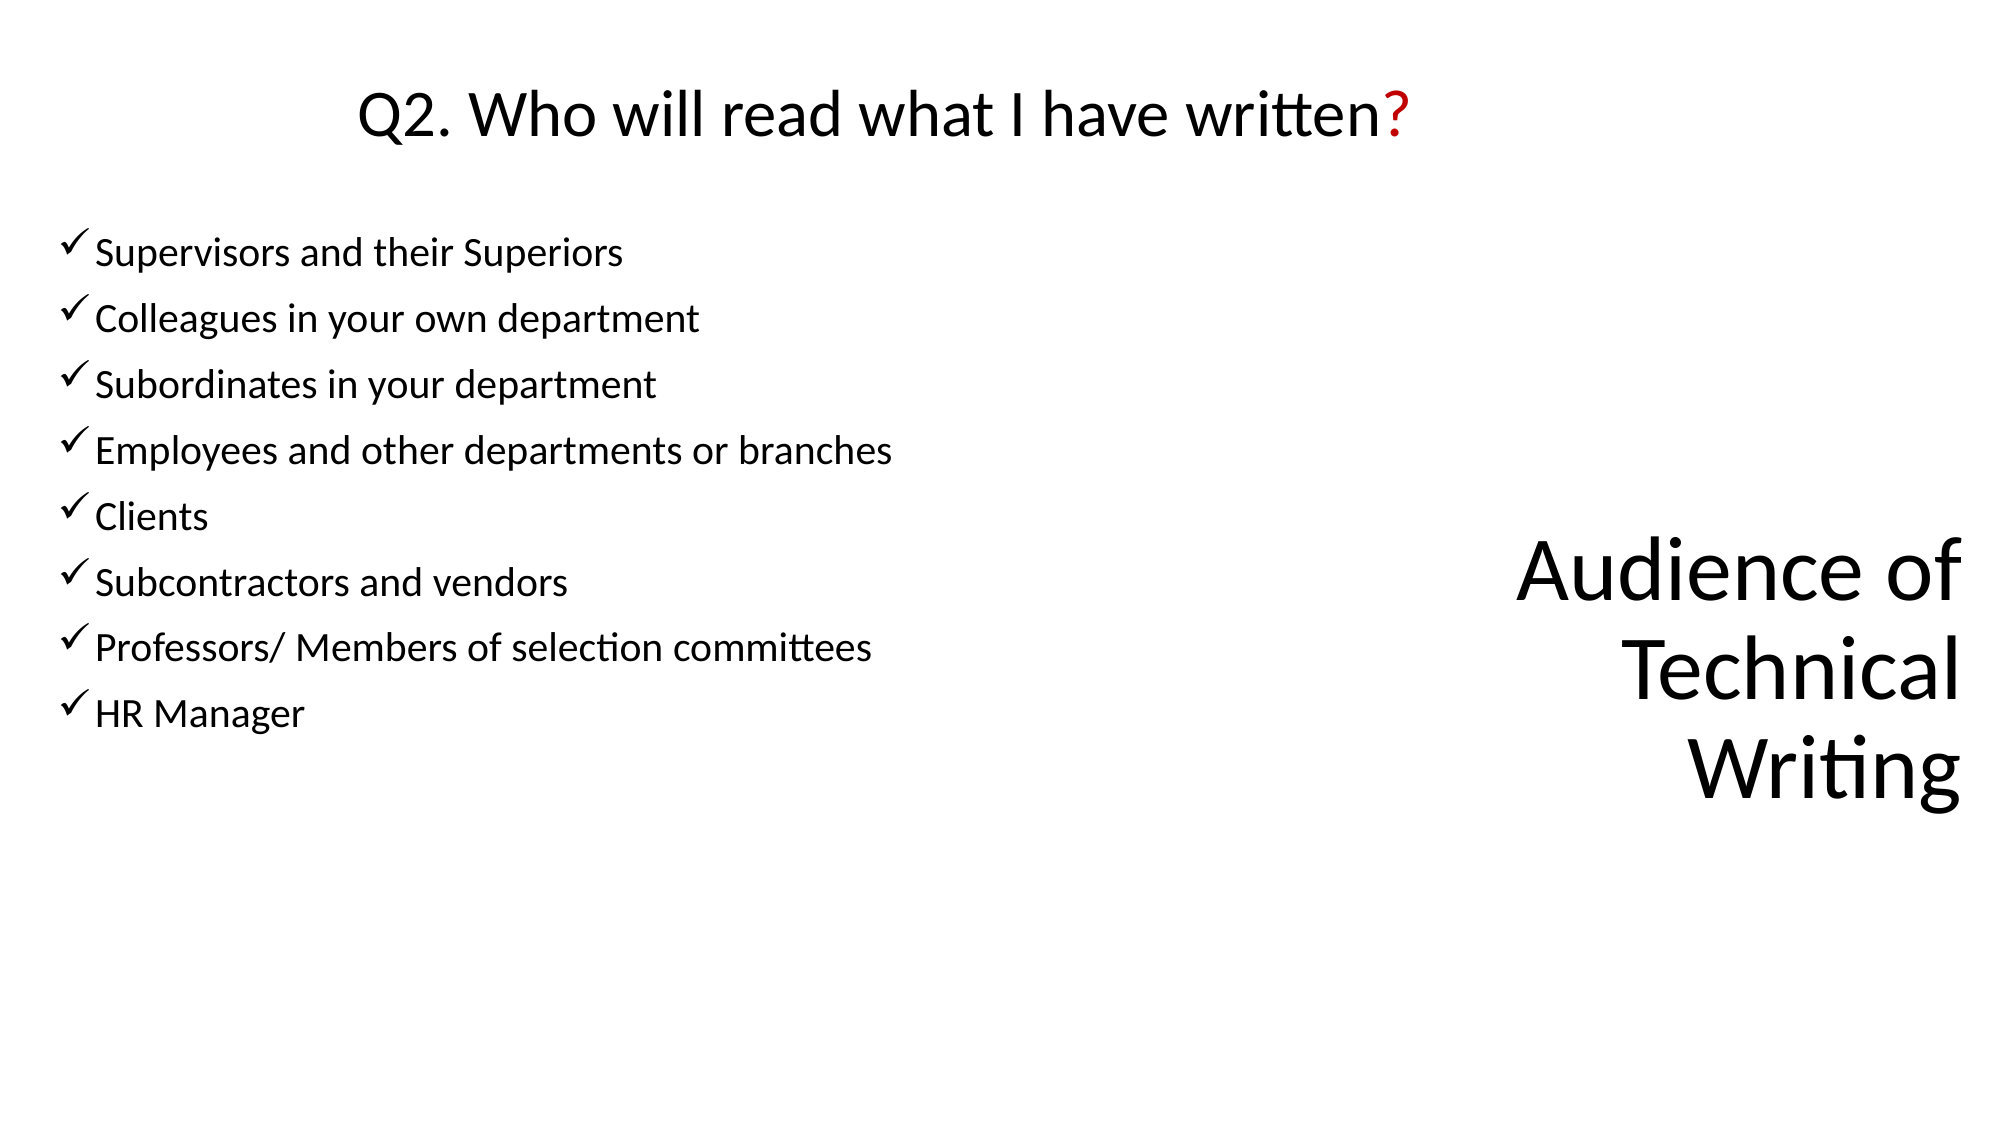

Q2. Who will read what I have written?
Supervisors and their Superiors
Colleagues in your own department
Subordinates in your department
Employees and other departments or branches
Clients
Subcontractors and vendors
Professors/ Members of selection committees
HR Manager
# Audience of Technical Writing